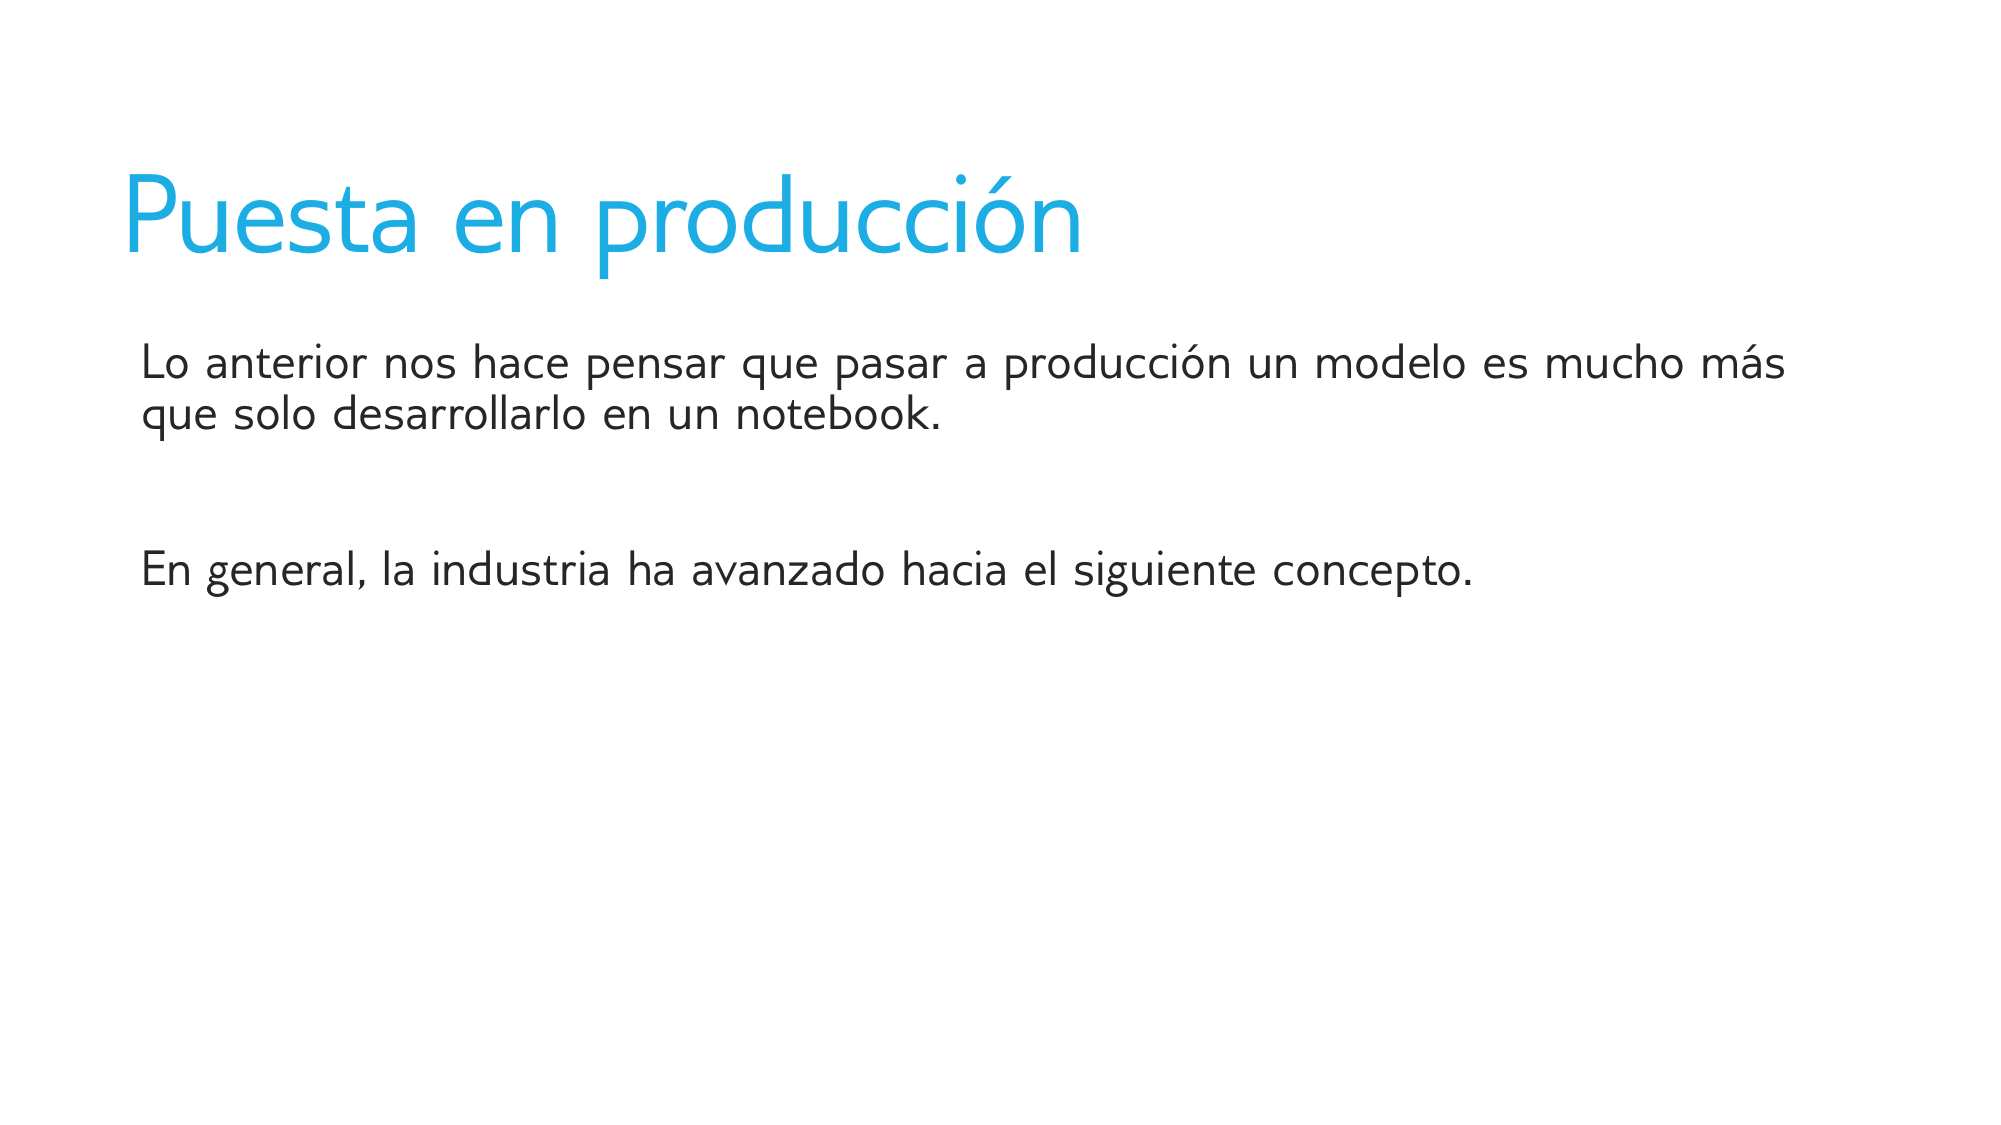

# Puesta en producción
Lo anterior nos hace pensar que pasar a producción un modelo es mucho más que solo desarrollarlo en un notebook.

En general, la industria ha avanzado hacia el siguiente concepto.